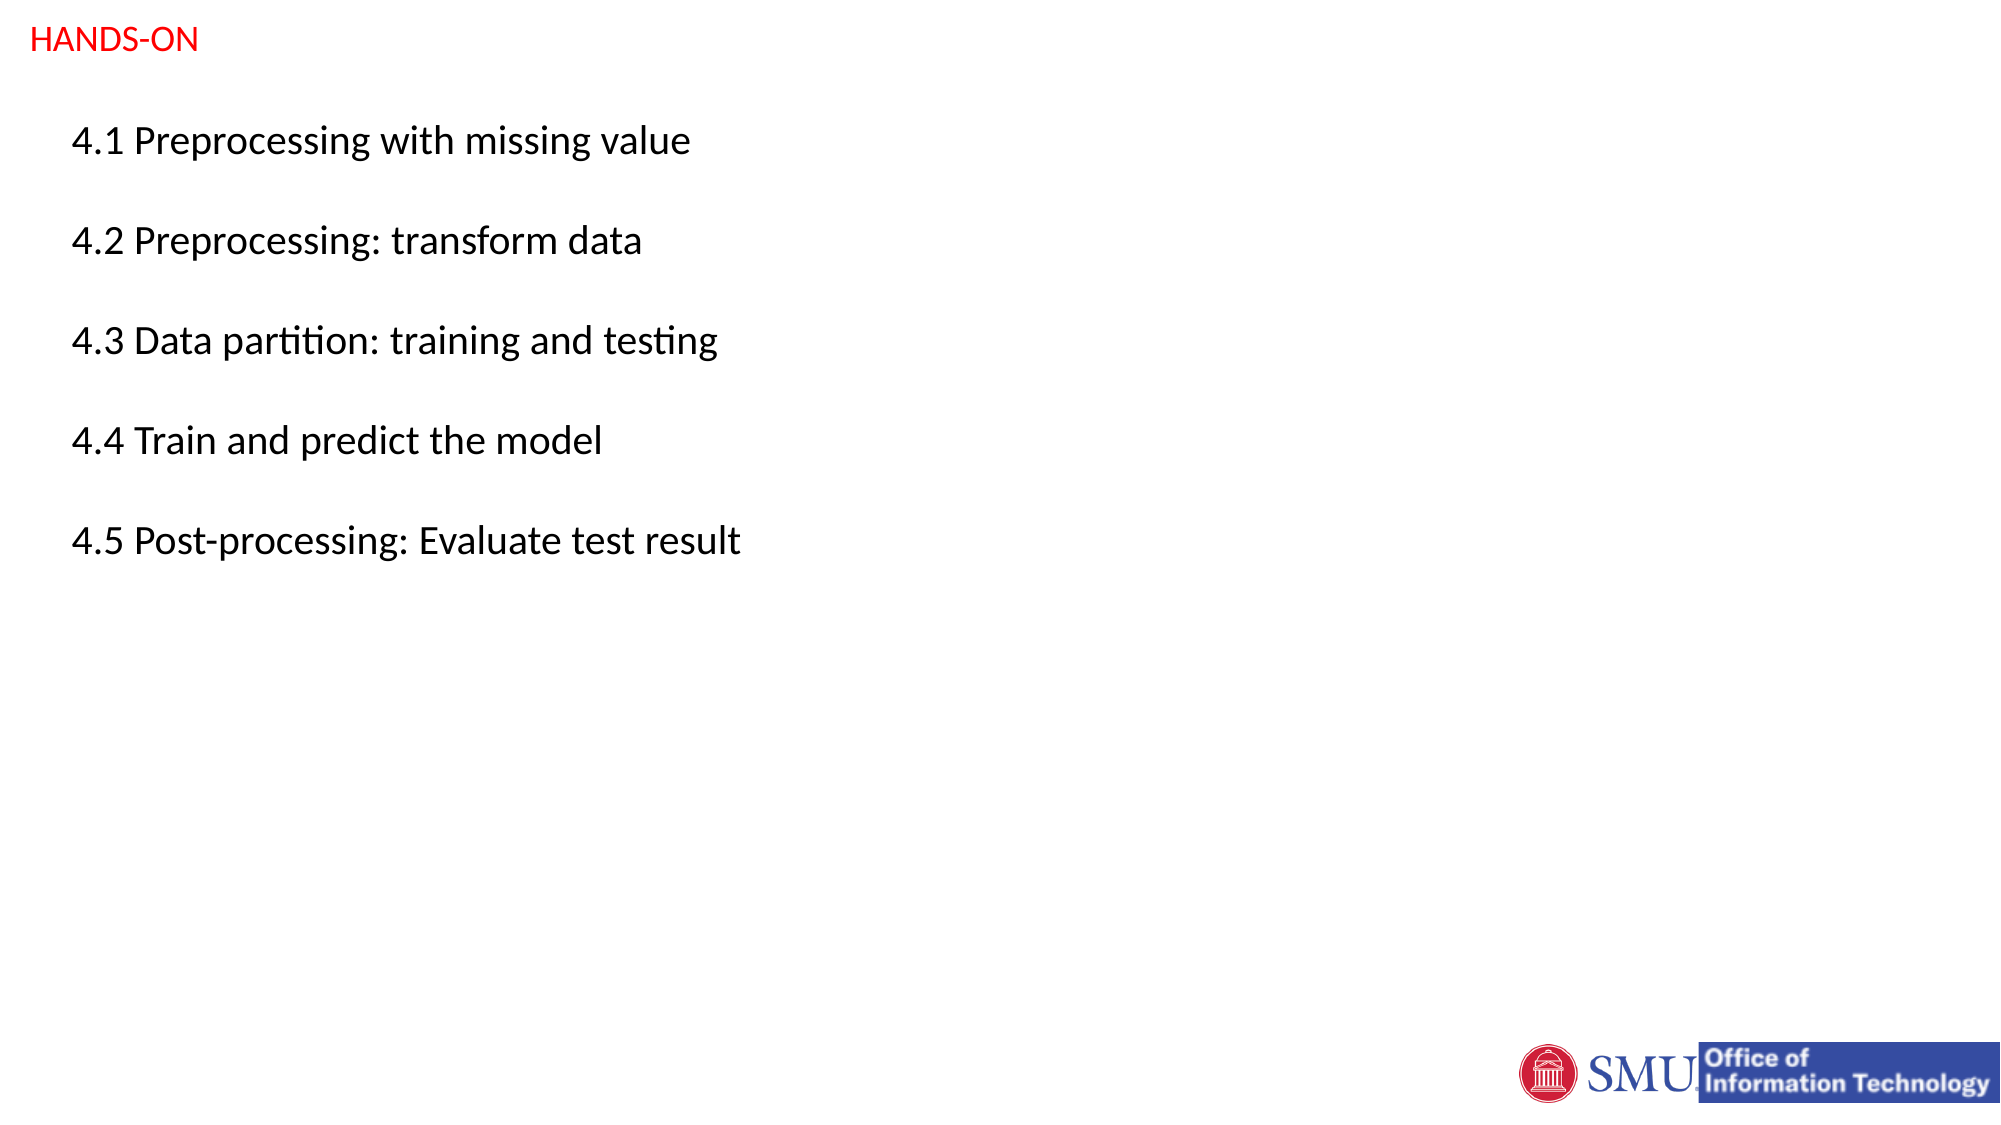

HANDS-ON
4.1 Preprocessing with missing value

4.2 Preprocessing: transform data

4.3 Data partition: training and testing

4.4 Train and predict the model

4.5 Post-processing: Evaluate test result